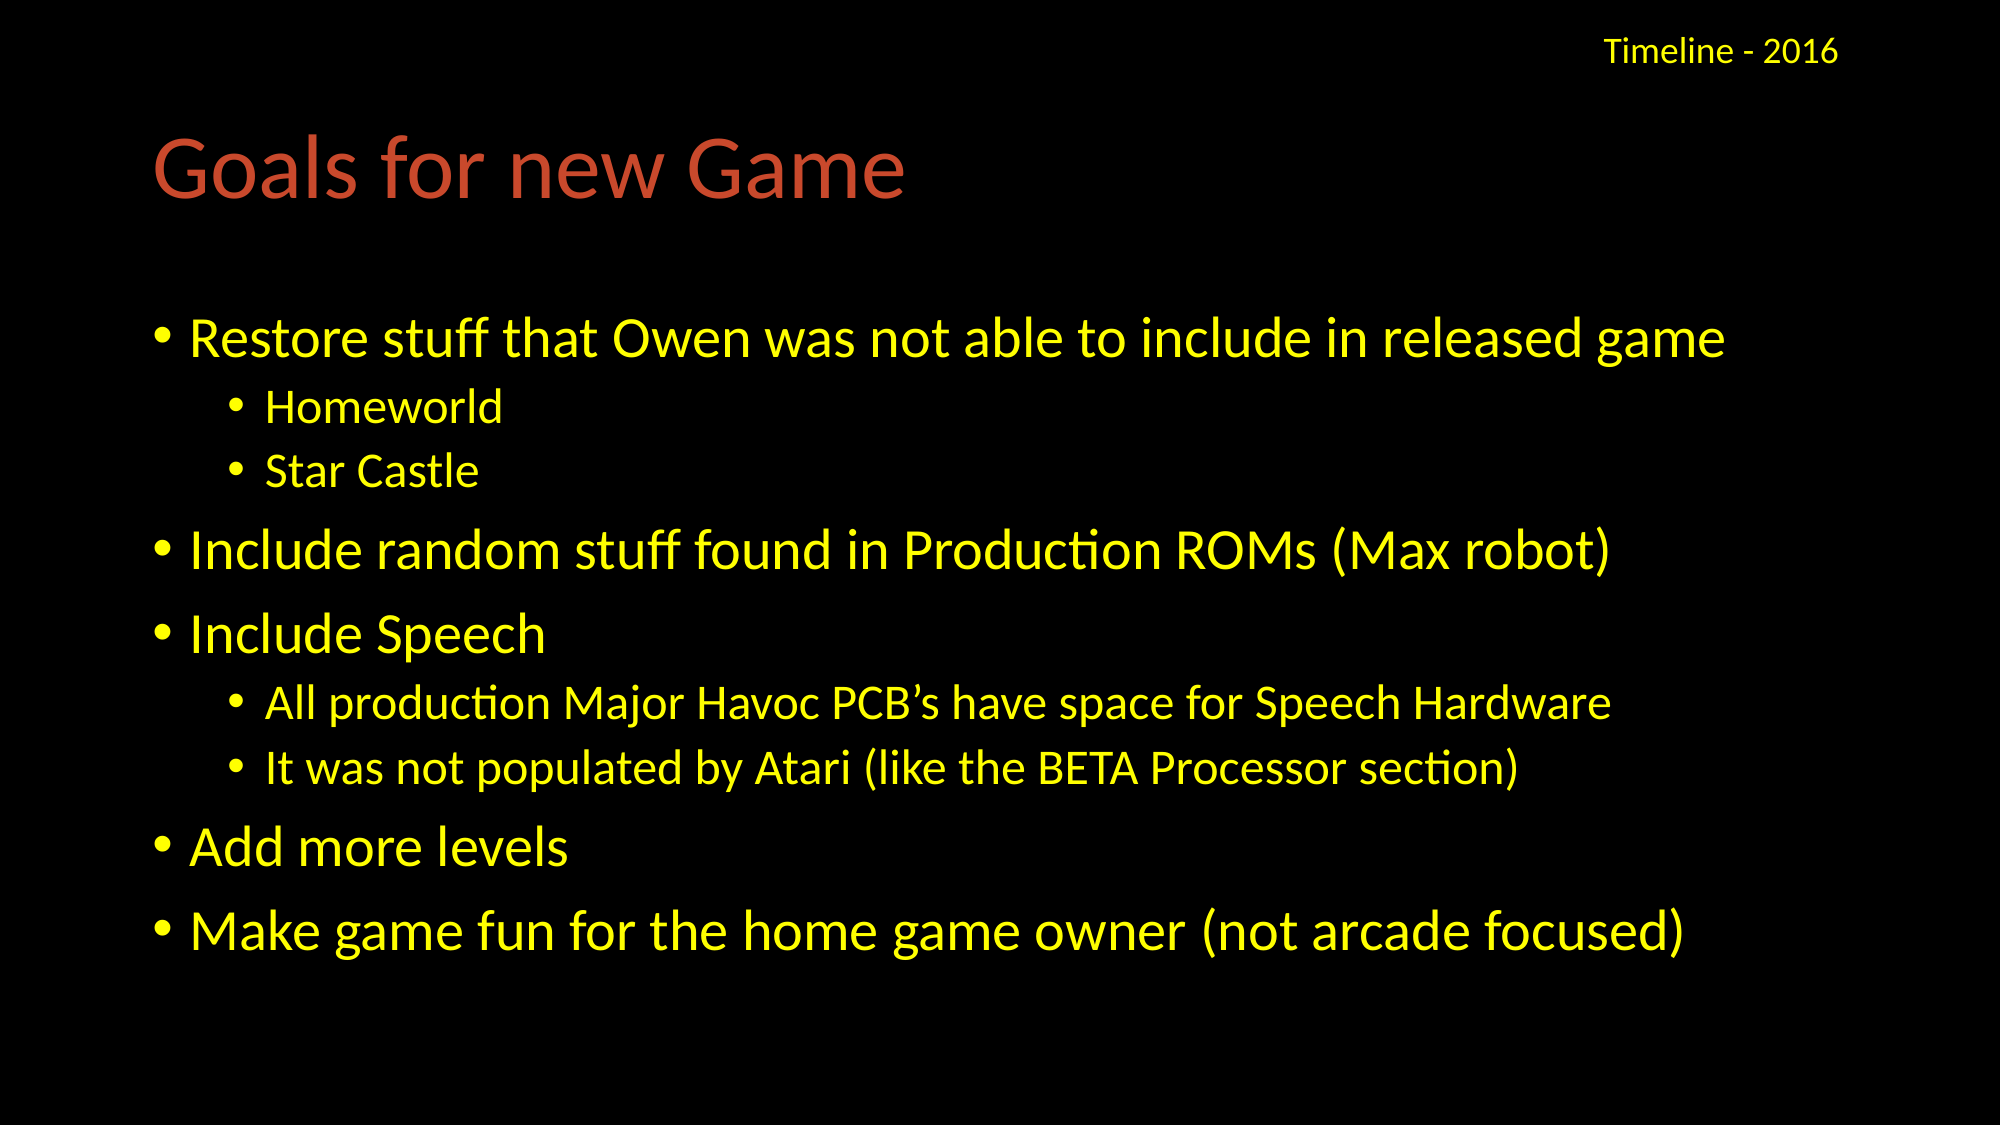

Timeline - 2016
# Goals for new Game
Restore stuff that Owen was not able to include in released game
Homeworld
Star Castle
Include random stuff found in Production ROMs (Max robot)
Include Speech
All production Major Havoc PCB’s have space for Speech Hardware
It was not populated by Atari (like the BETA Processor section)
Add more levels
Make game fun for the home game owner (not arcade focused)